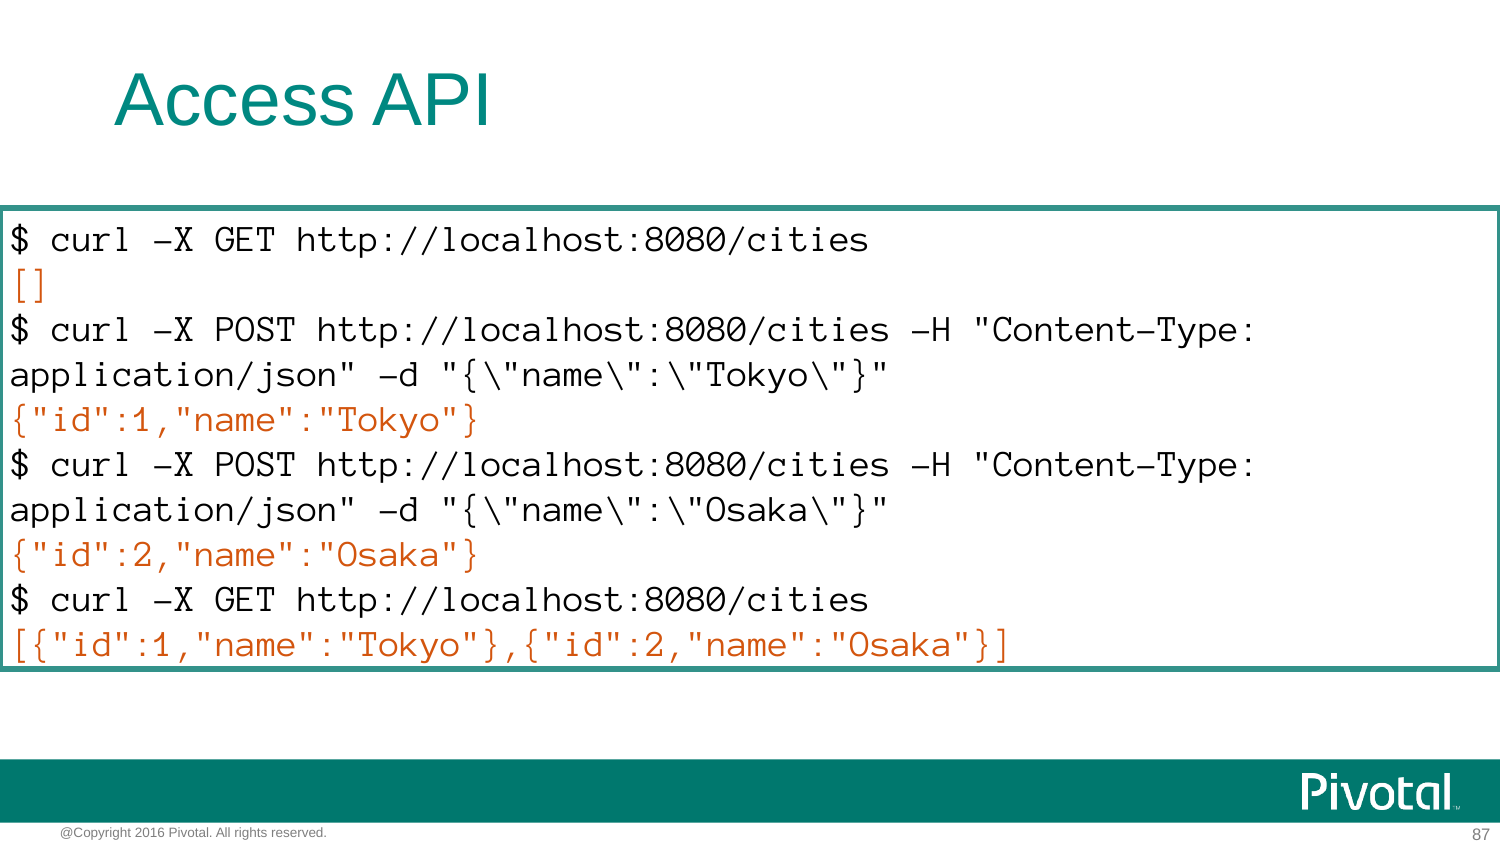

# Access API
$ curl -X GET http://localhost:8080/cities
[]
$ curl -X POST http://localhost:8080/cities -H "Content-Type: application/json" -d "{\"name\":\"Tokyo\"}"
{"id":1,"name":"Tokyo"}
$ curl -X POST http://localhost:8080/cities -H "Content-Type: application/json" -d "{\"name\":\"Osaka\"}"
{"id":2,"name":"Osaka"}
$ curl -X GET http://localhost:8080/cities
[{"id":1,"name":"Tokyo"},{"id":2,"name":"Osaka"}]